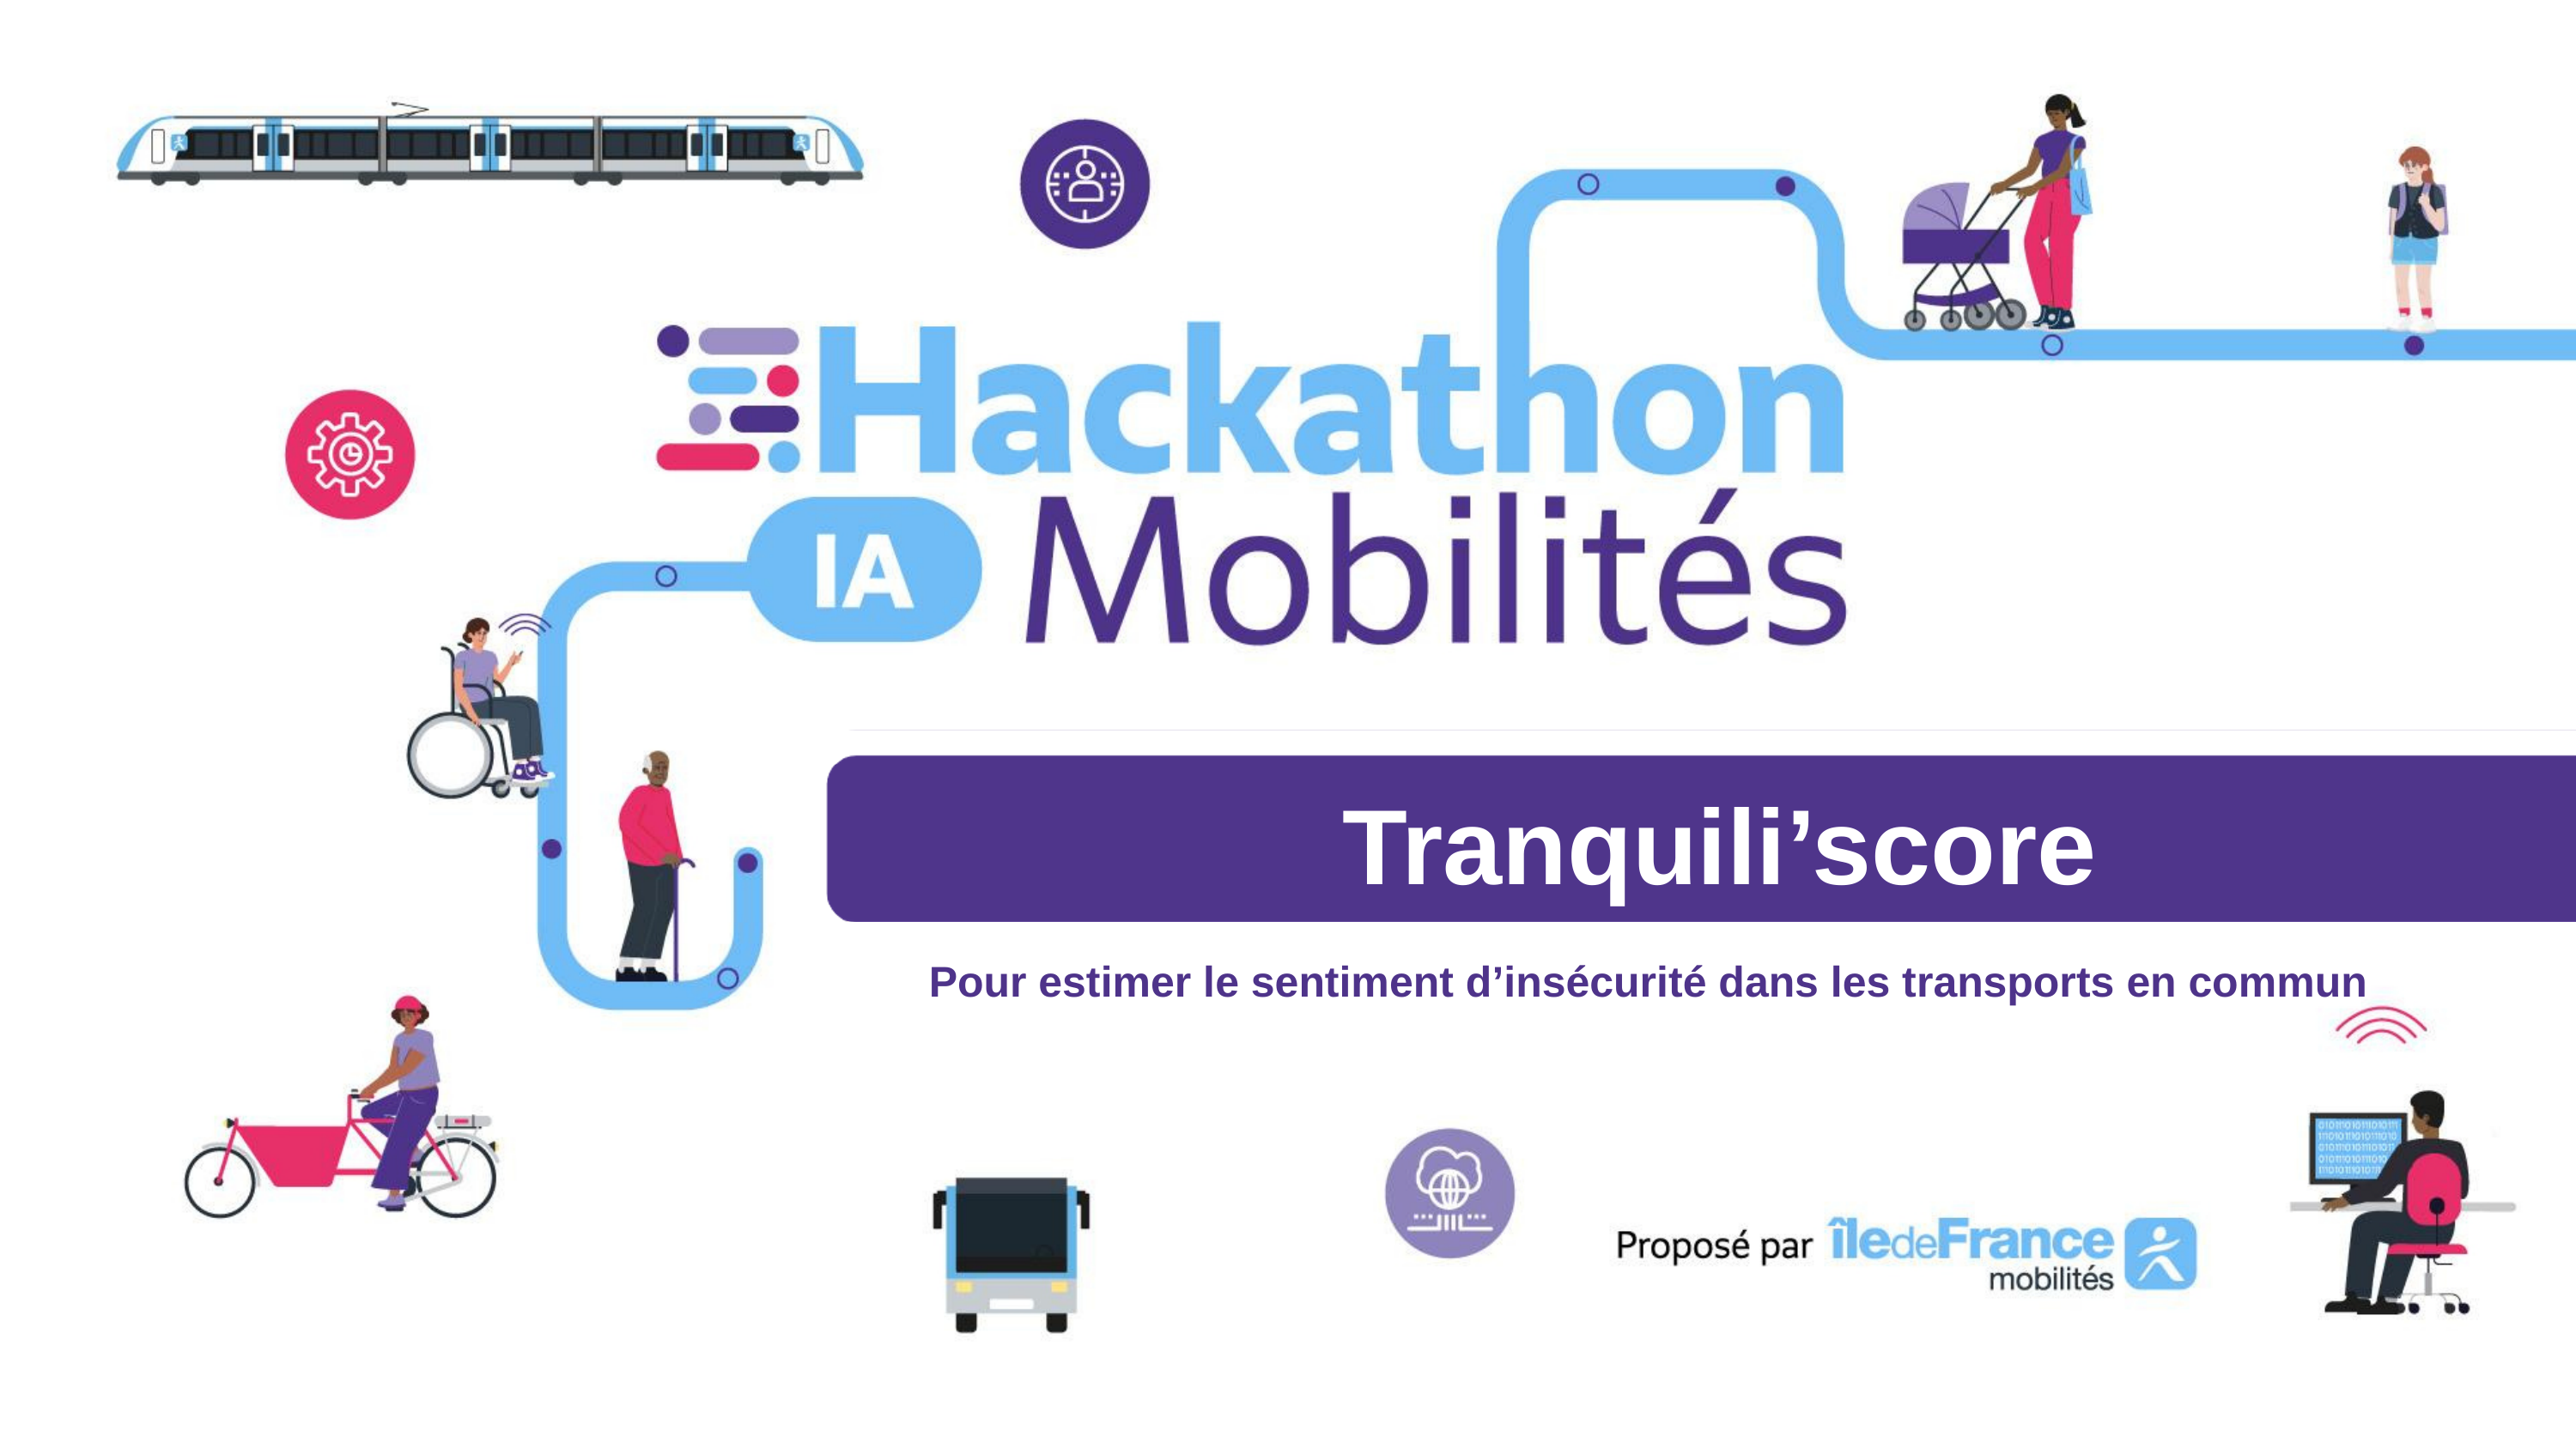

Tranquili’score

Pour estimer le sentiment d’insécurité dans les transports en commun